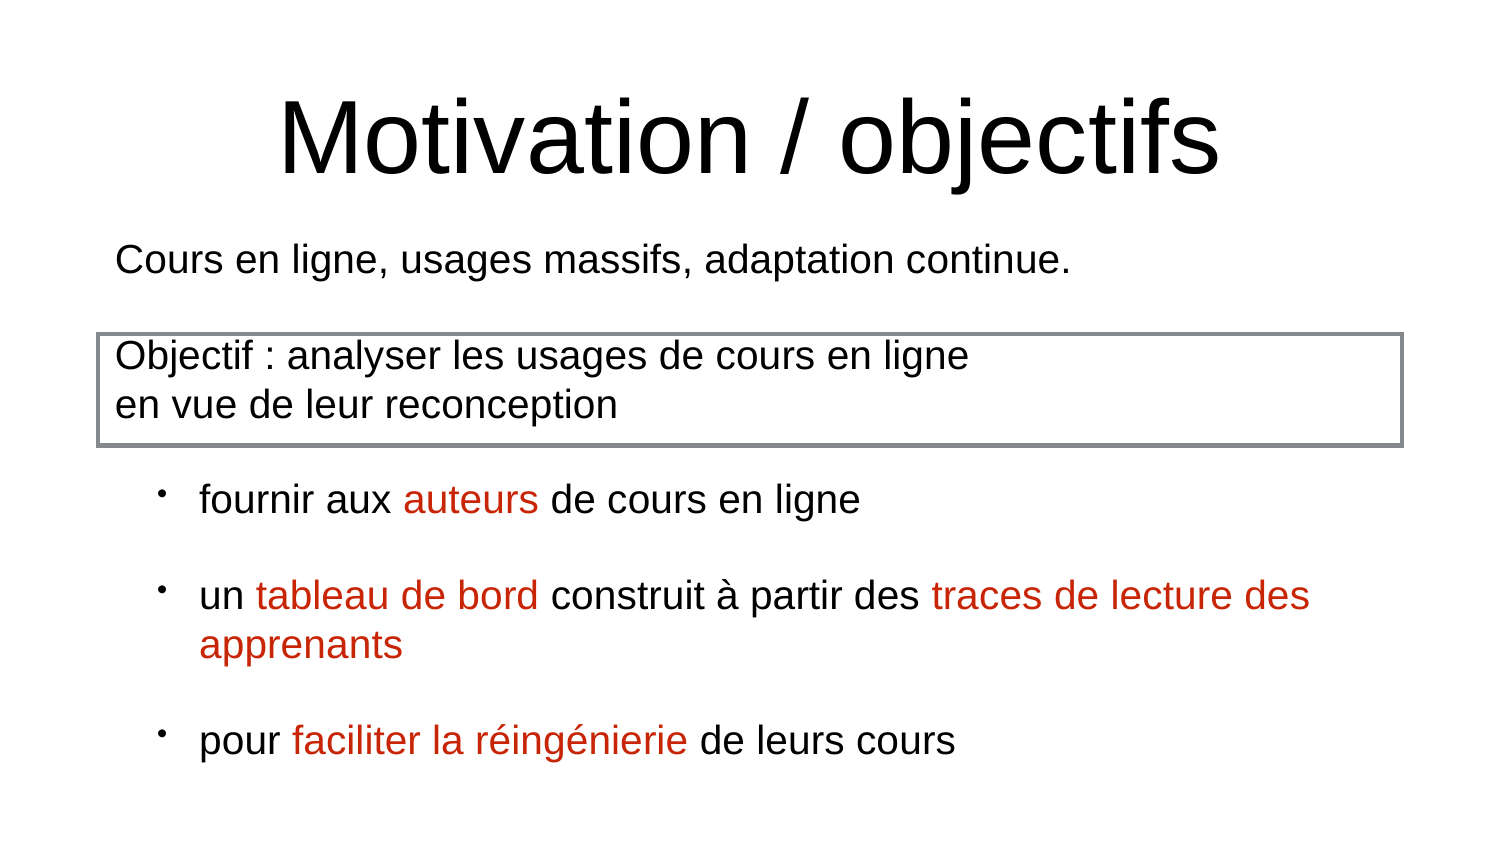

# Motivation / objectifs
Cours en ligne, usages massifs, adaptation continue.
Objectif : analyser les usages de cours en ligne
en vue de leur reconception
fournir aux auteurs de cours en ligne
un tableau de bord construit à partir des traces de lecture des apprenants
pour faciliter la réingénierie de leurs cours